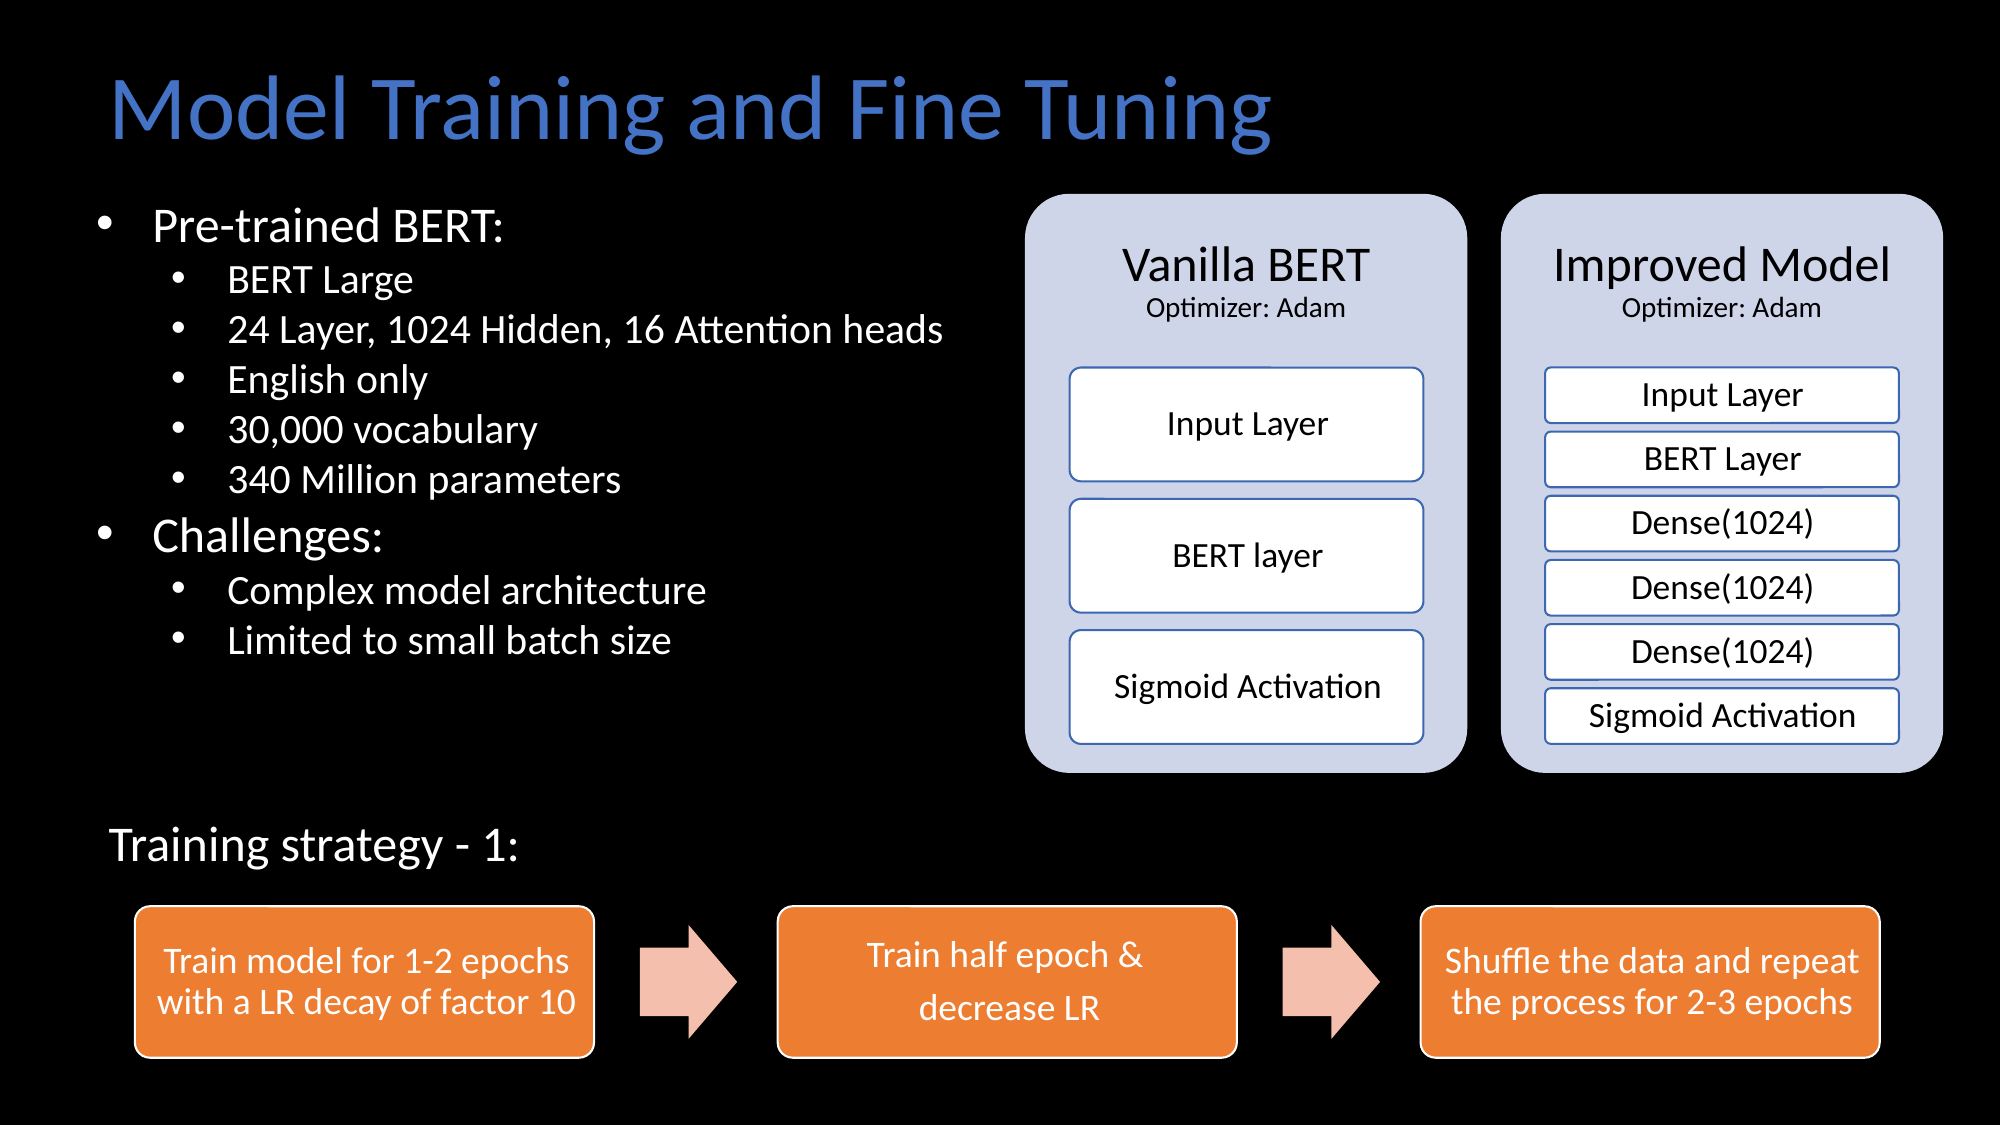

# Model Training and Fine Tuning
Pre-trained BERT:
BERT Large
24 Layer, 1024 Hidden, 16 Attention heads
English only
30,000 vocabulary
340 Million parameters
Challenges:
Complex model architecture
Limited to small batch size
Vanilla BERT
Optimizer: Adam
Input Layer
BERT layer
Sigmoid Activation
Improved Model
Optimizer: Adam
Input Layer
BERT Layer
Dense(1024)
Dense(1024)
Dense(1024)
Sigmoid Activation
Training strategy - 1:
Train model for 1-2 epochs with a LR decay of factor 10

Train half epoch &
decrease LR

Shuffle the data and repeat the process for 2-3 epochs